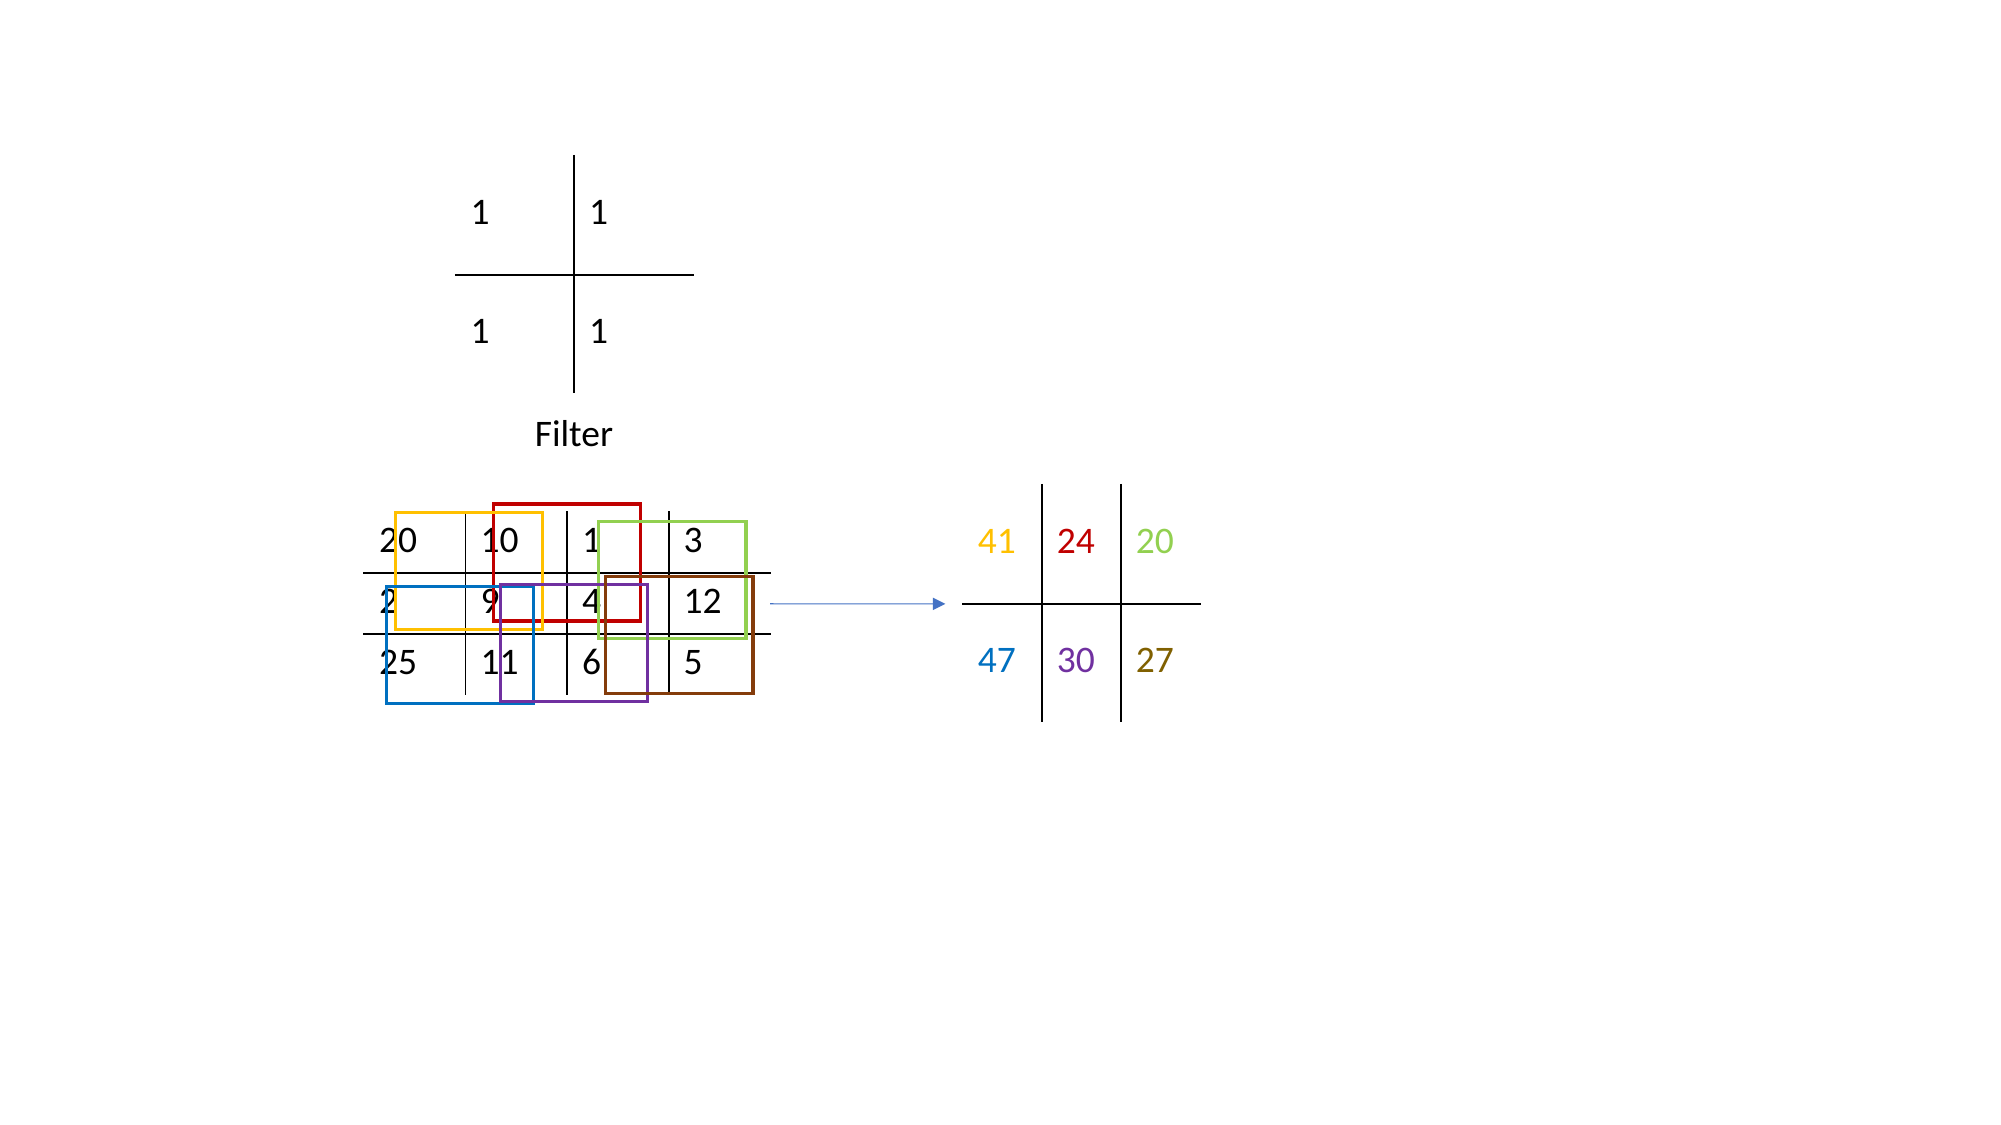

| 1 | 1 |
| --- | --- |
| 1 | 1 |
Filter
| 41 | 24 | 20 |
| --- | --- | --- |
| 47 | 30 | 27 |

| 20 | 10 | 1 | 3 |
| --- | --- | --- | --- |
| 2 | 9 | 4 | 12 |
| 25 | 11 | 6 | 5 |